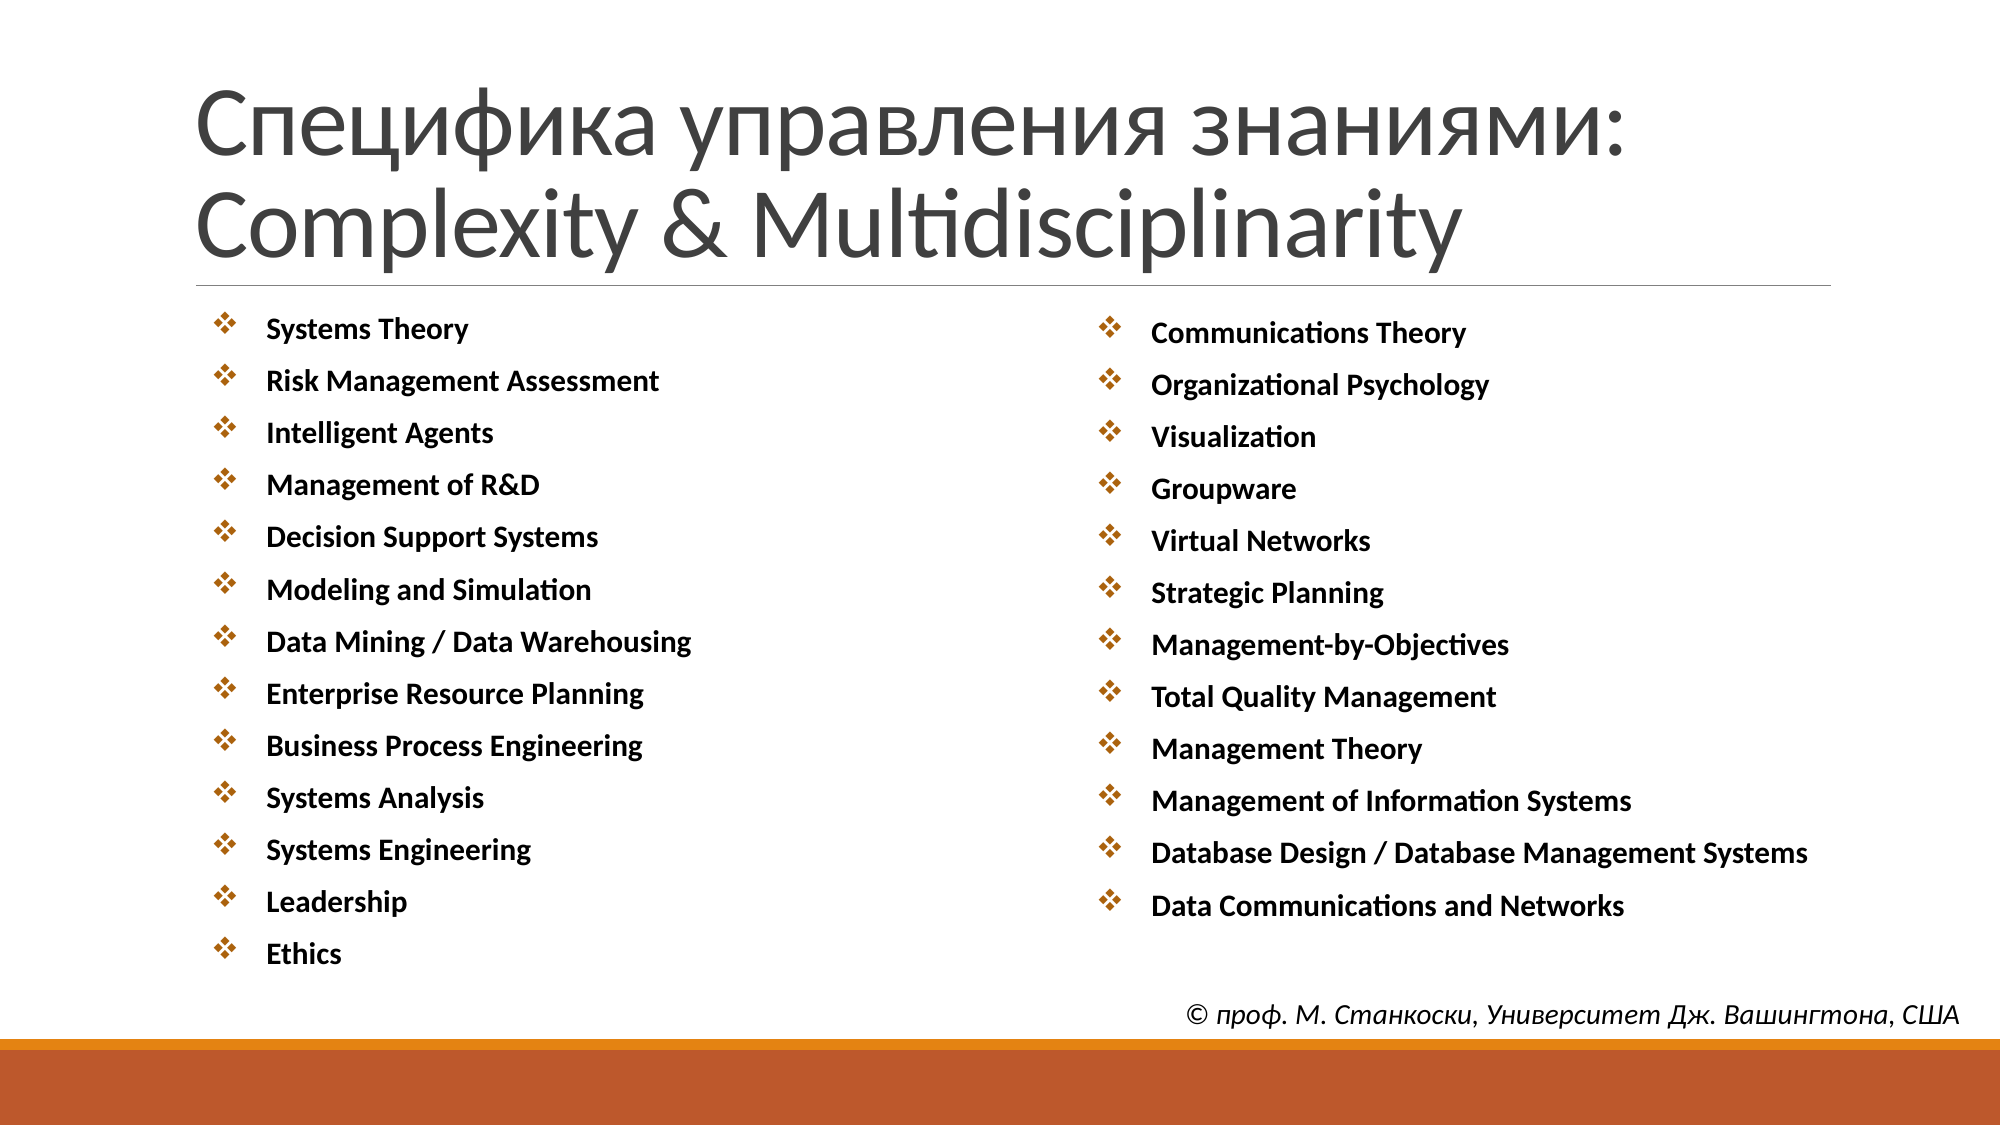

# Специфика управления знаниями: Complexity & Multidisciplinarity
Systems Theory
Risk Management Assessment
Intelligent Agents
Management of R&D
Decision Support Systems
Modeling and Simulation
Data Mining / Data Warehousing
Enterprise Resource Planning
Business Process Engineering
Systems Analysis
Systems Engineering
Leadership
Ethics
Communications Theory
Organizational Psychology
Visualization
Groupware
Virtual Networks
Strategic Planning
Management-by-Objectives
Total Quality Management
Management Theory
Management of Information Systems
Database Design / Database Management Systems
Data Communications and Networks
© проф. М. Станкоски, Университет Дж. Вашингтона, США